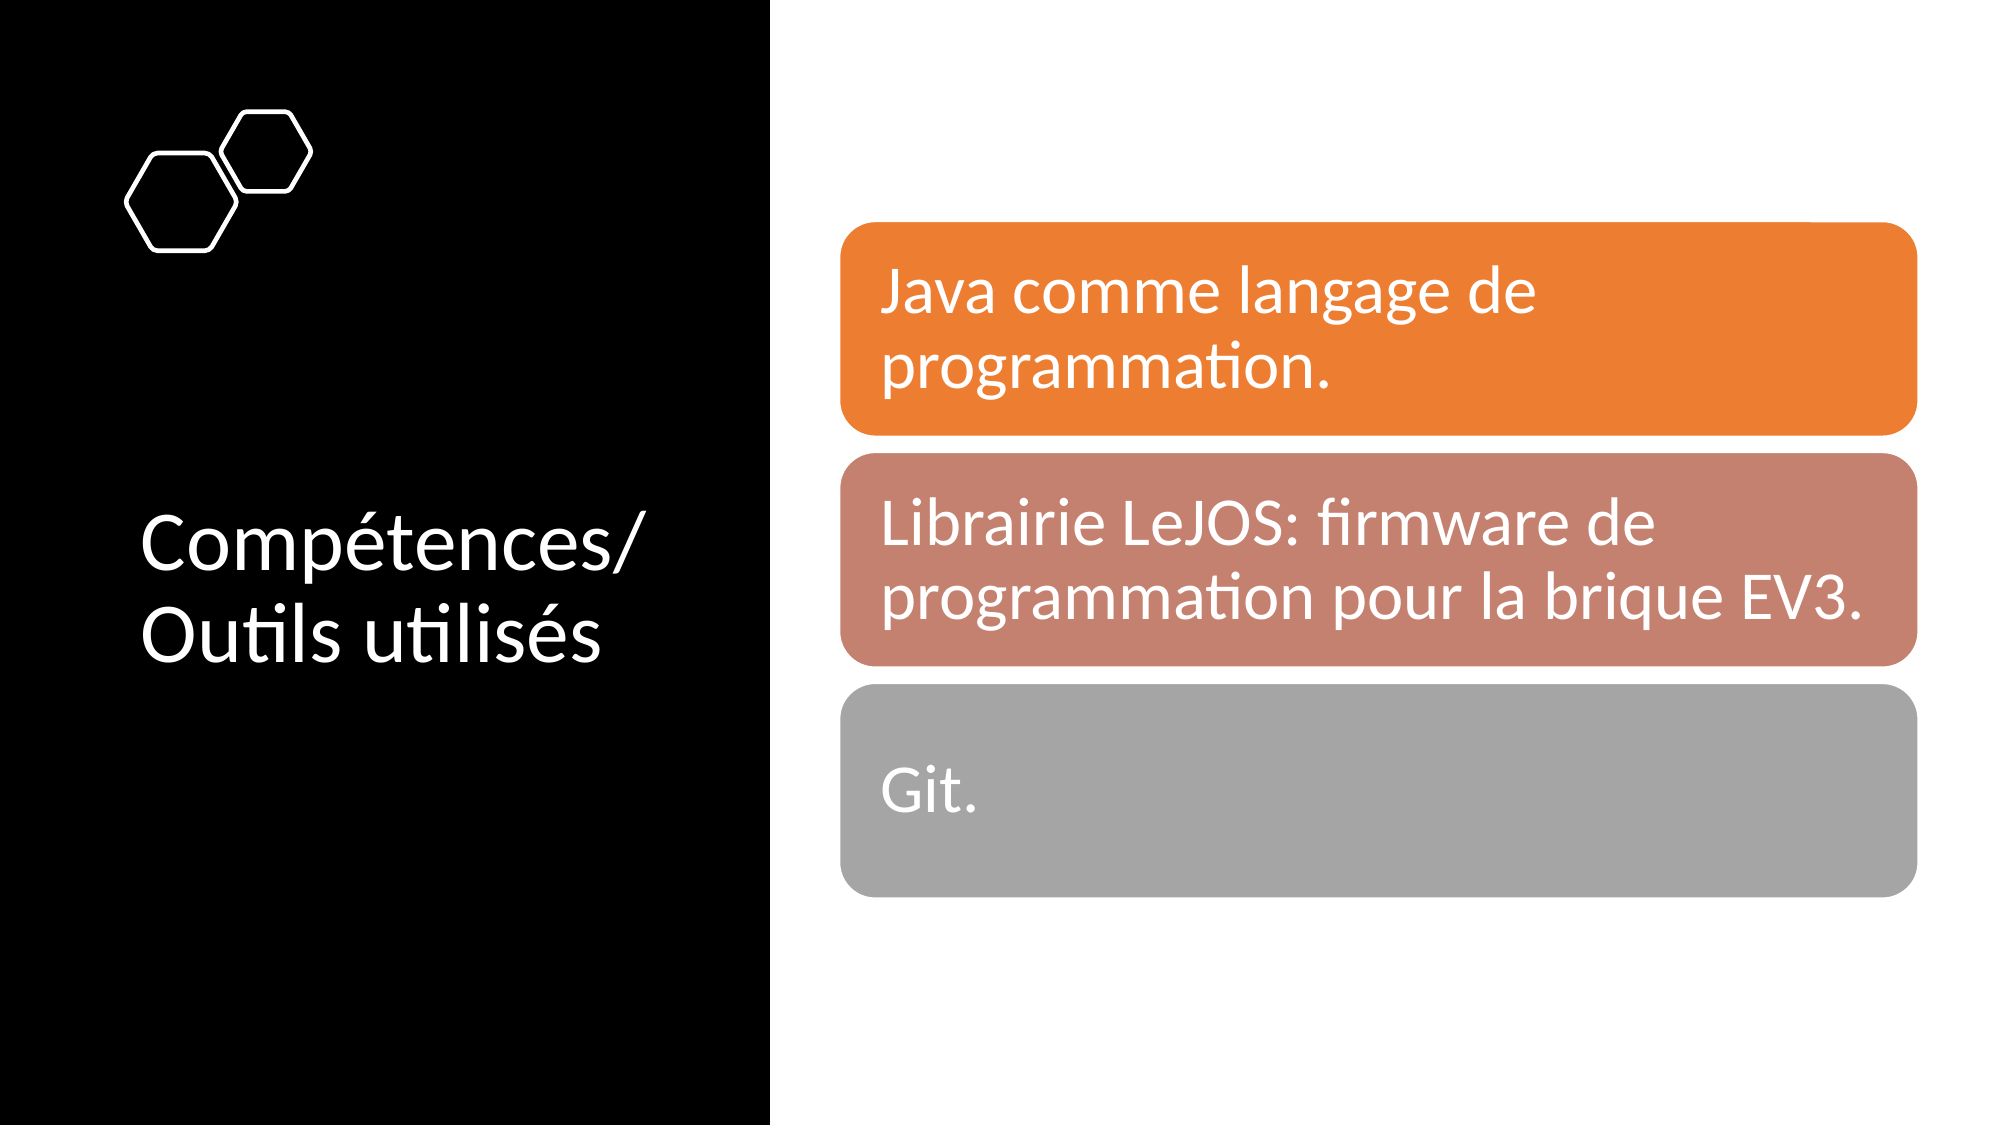

Java comme langage de programmation.
Librairie LeJOS: firmware de programmation pour la brique EV3.
Git.
# Compétences/ Outils utilisés